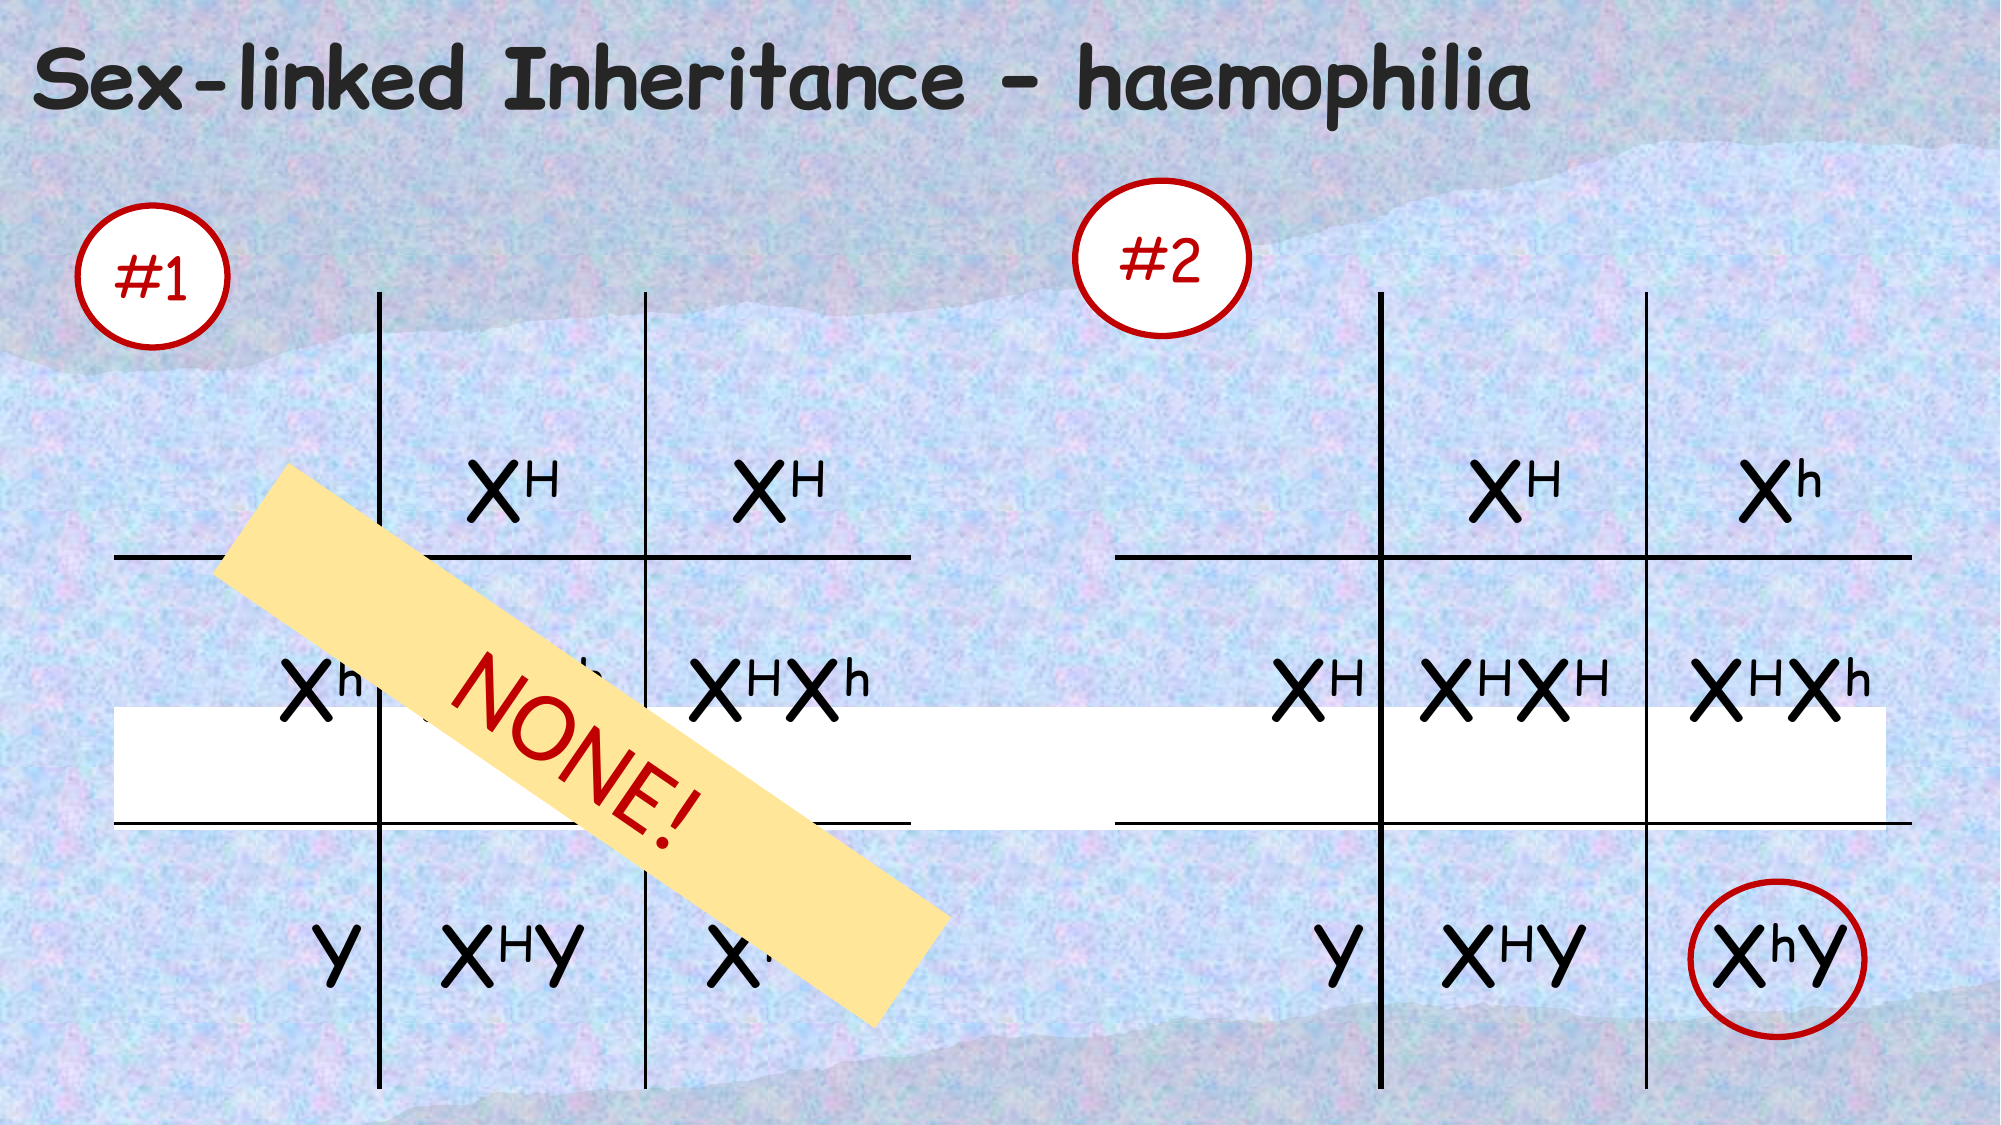

# Sex-linked Inheritance – haemophilia
#2
#1
|  | XH | XH |
| --- | --- | --- |
| Xh | XHXh | XHXh |
| Y | XHY | XHY |
|  | XH | Xh |
| --- | --- | --- |
| XH | XHXH | XHXh |
| Y | XHY | XhY |
NONE!